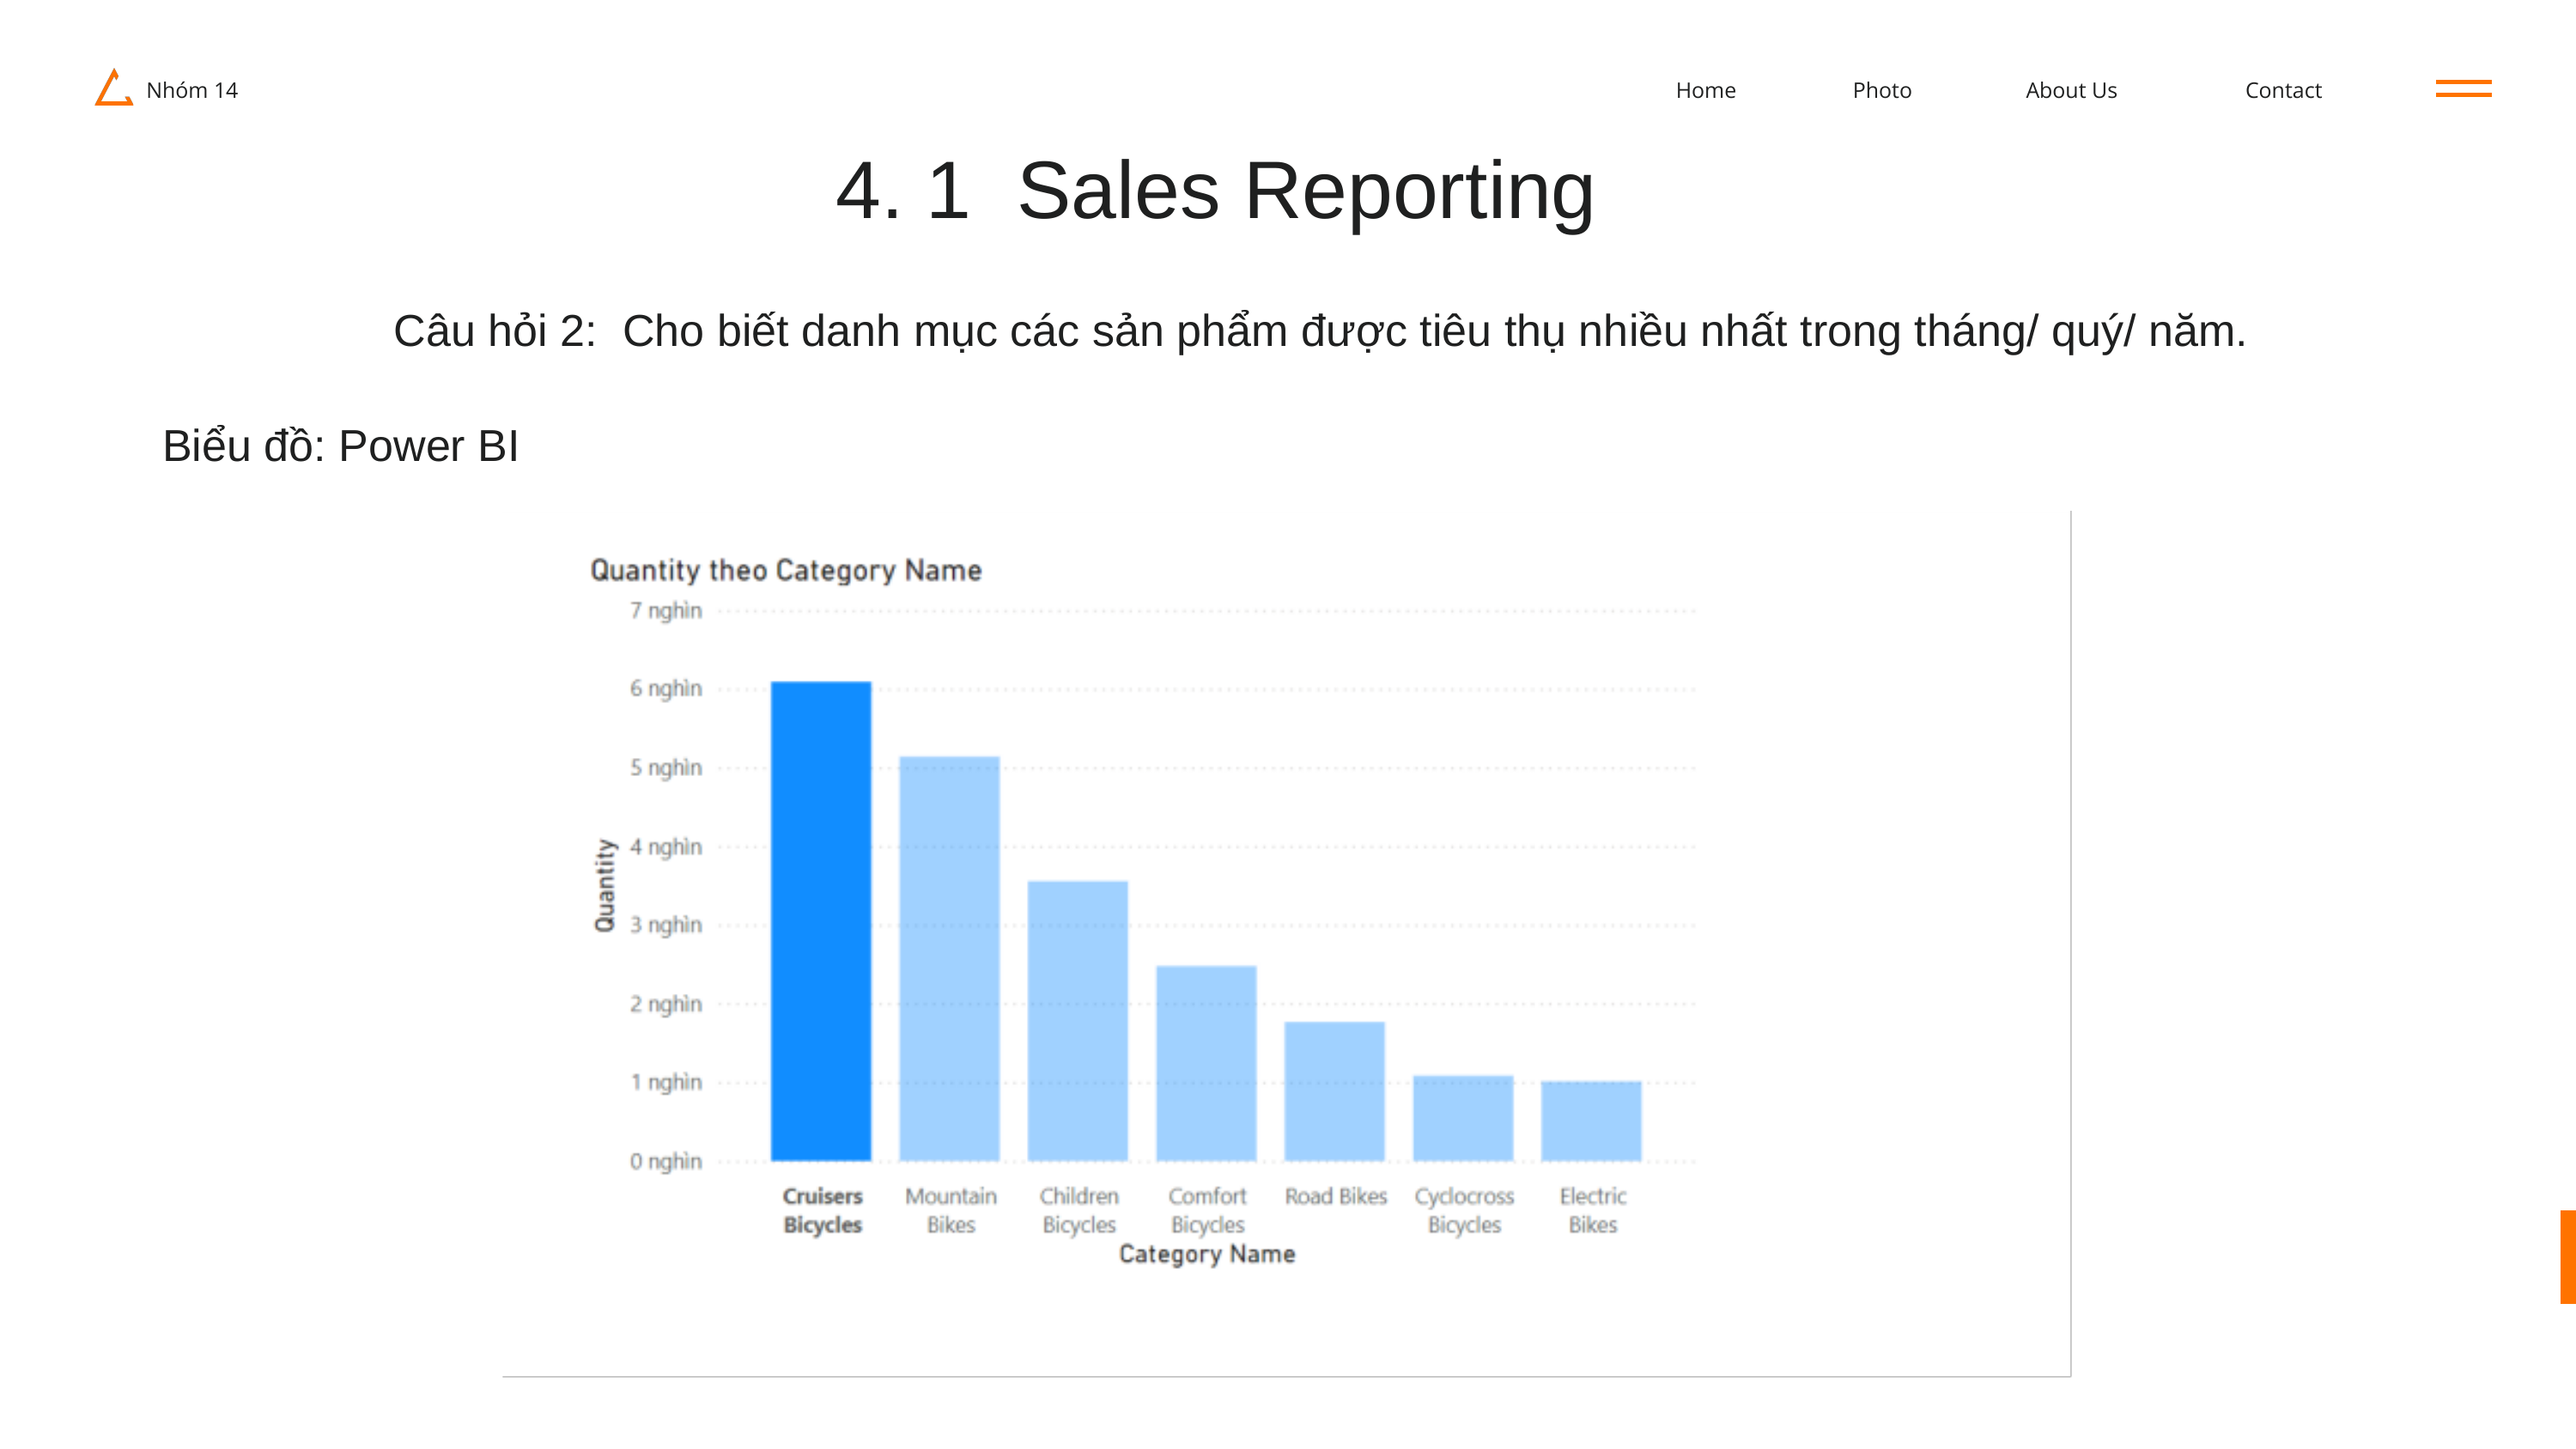

Nhóm 14
Home
Photo
About Us
Contact

4. 1  Sales Reporting
Câu hỏi 2:  Cho biết danh mục các sản phẩm được tiêu thụ nhiều nhất trong tháng/ quý/ năm.

Biểu đồ: Power BI